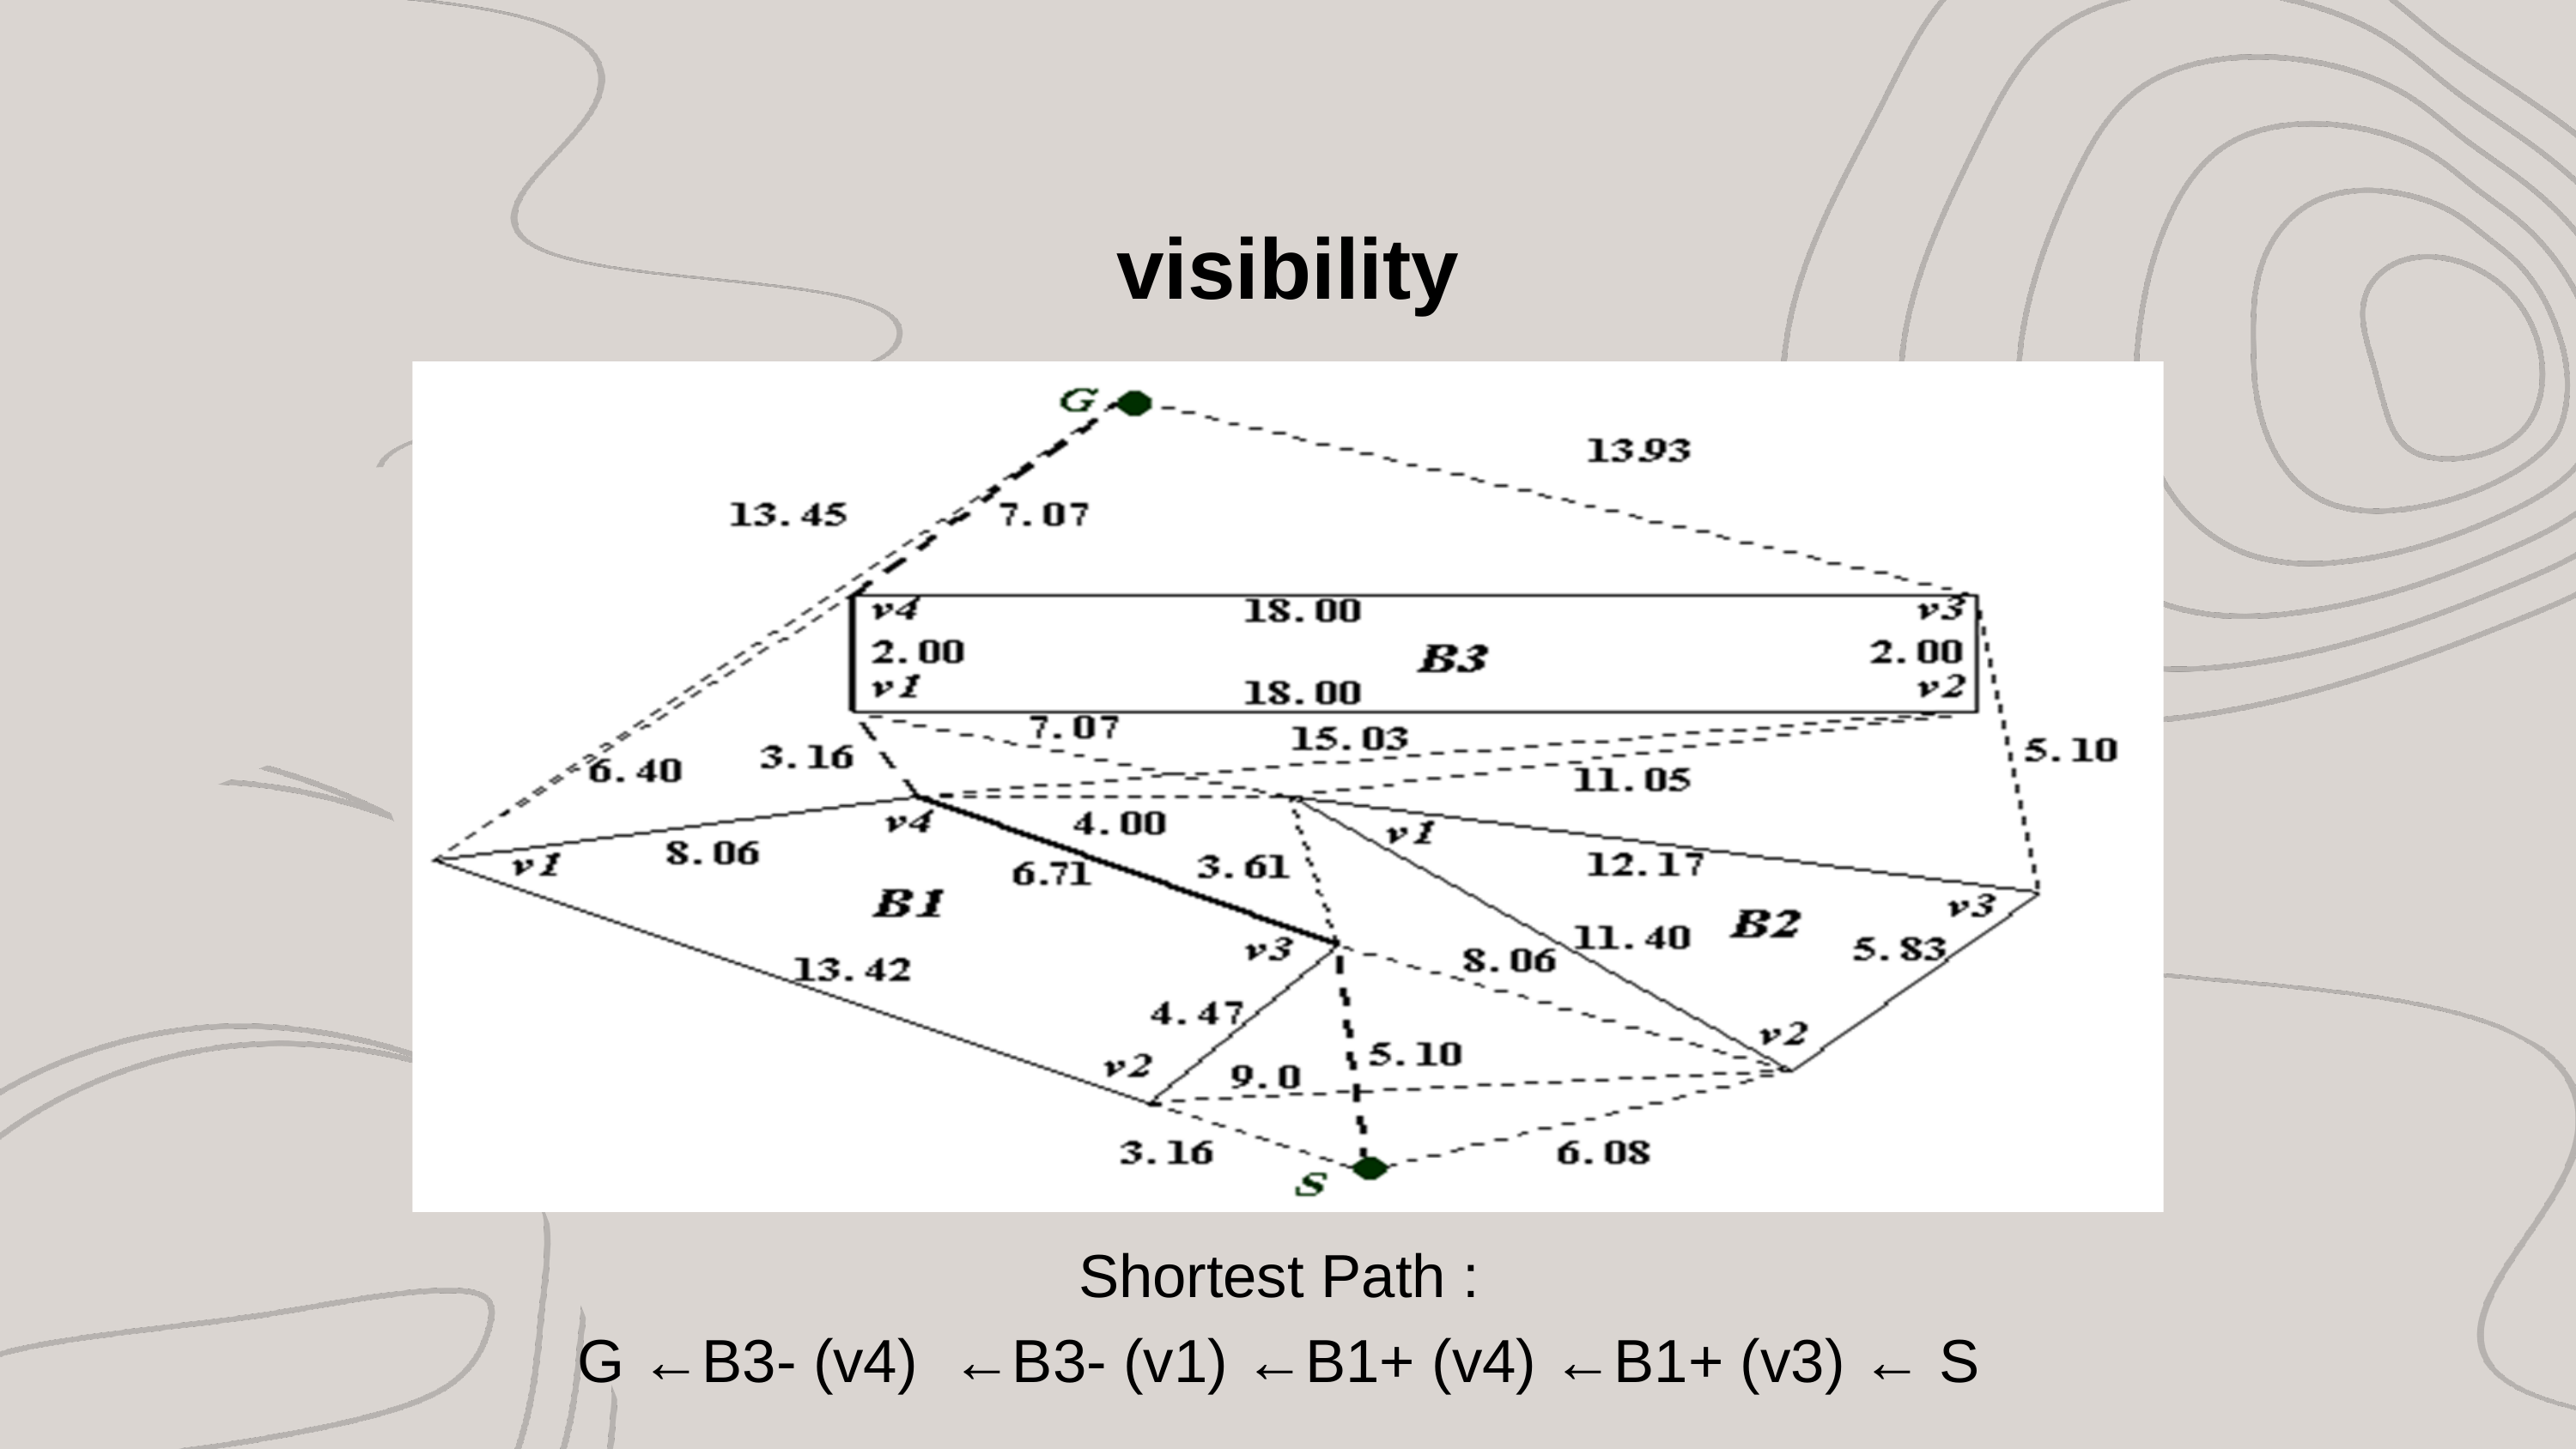

visibility

Shortest Path :
G ←B3- (v4)  ←B3- (v1) ←B1+ (v4) ←B1+ (v3) ← S